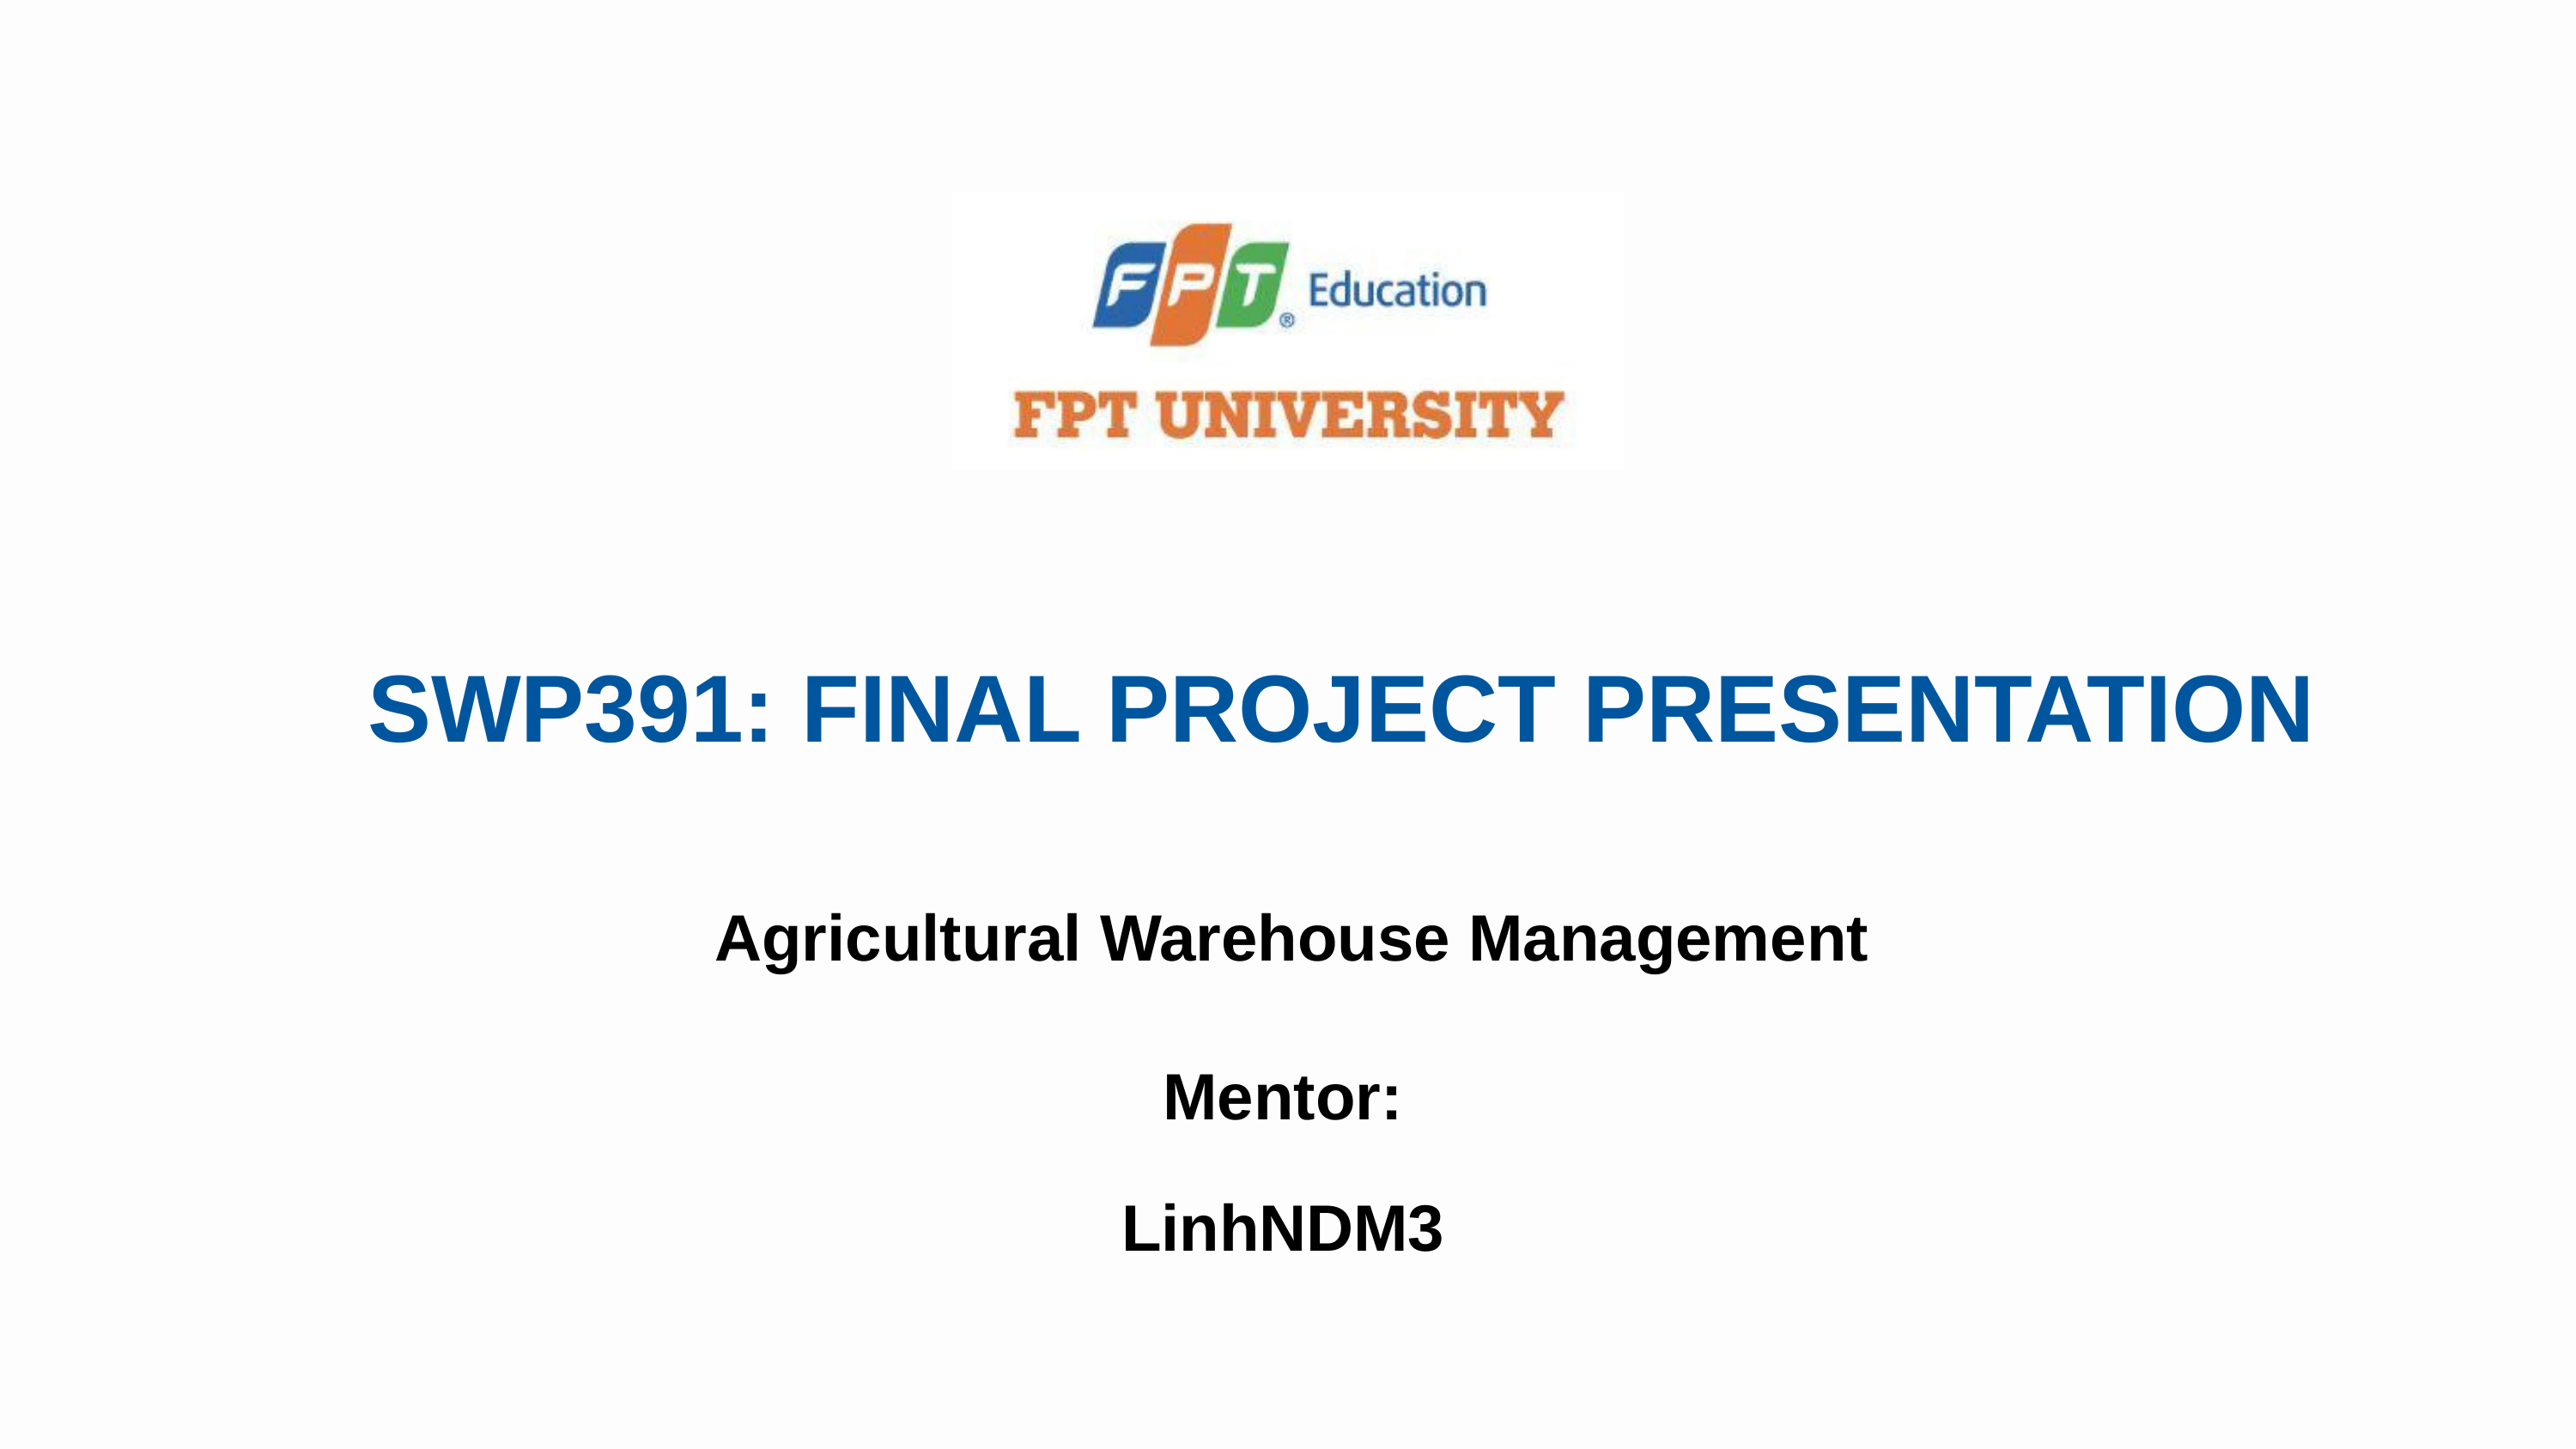

SWP391: FINAL PROJECT PRESENTATION

Agricultural Warehouse Management

Mentor:
LinhNDM3